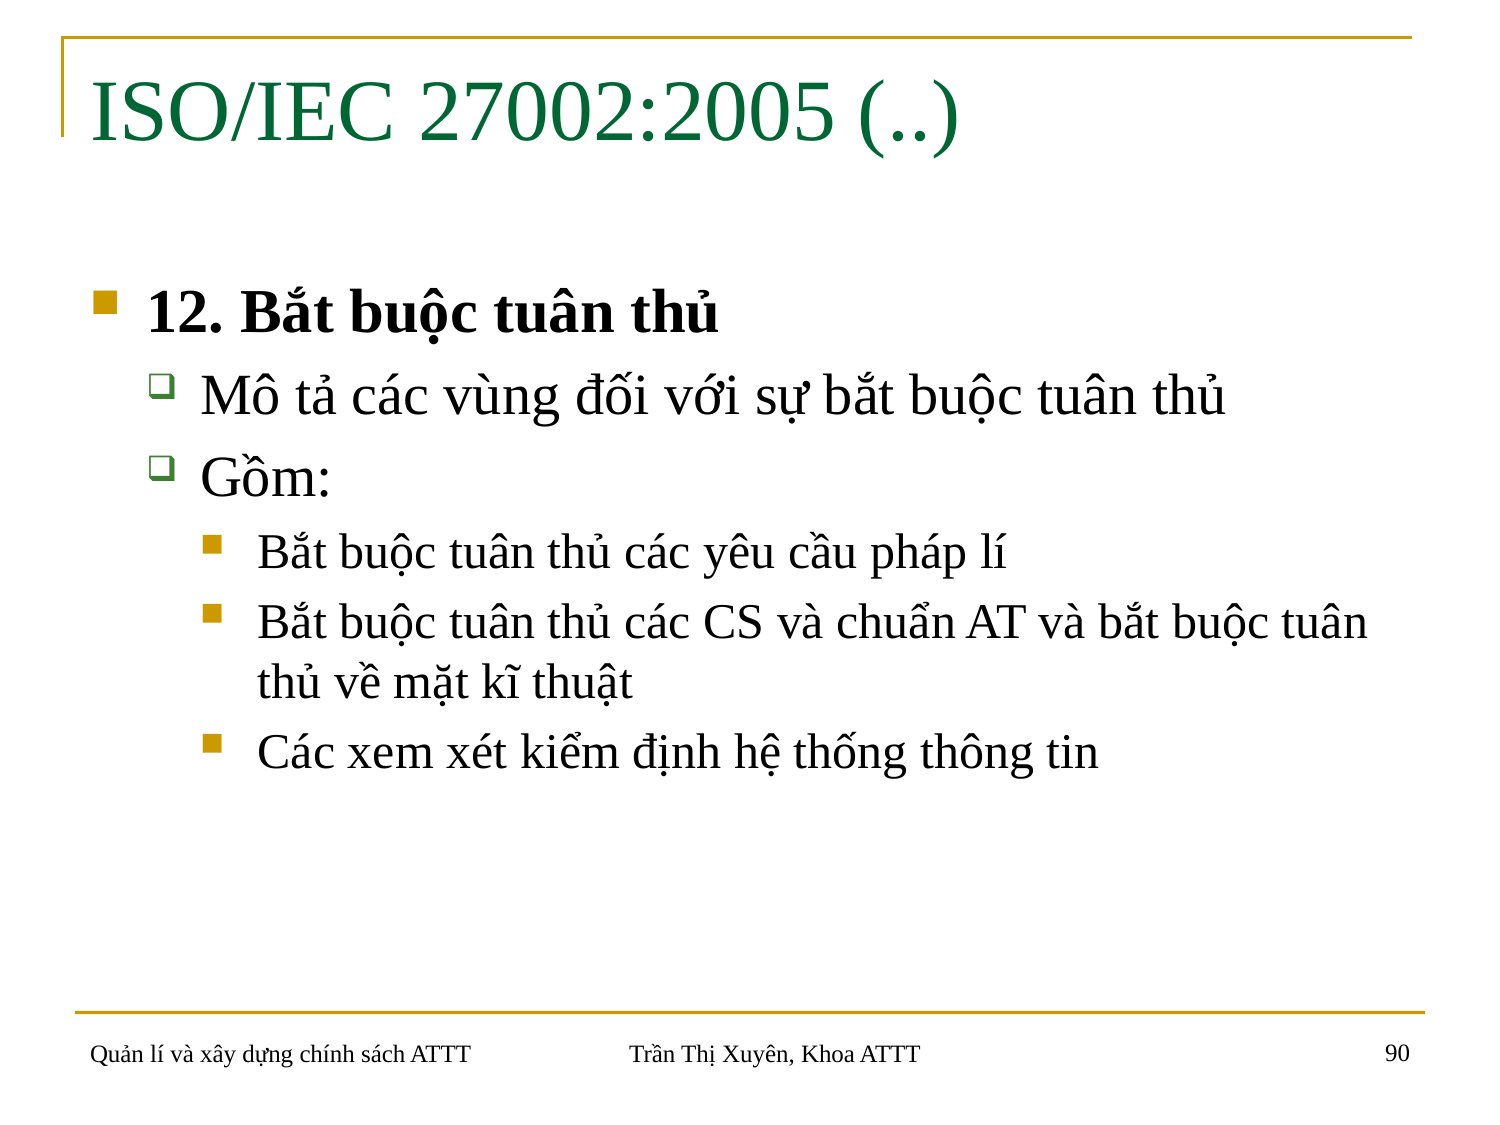

# ISO/IEC 27002:2005 (..)
12. Bắt buộc tuân thủ
Mô tả các vùng đối với sự bắt buộc tuân thủ
Gồm:
Bắt buộc tuân thủ các yêu cầu pháp lí
Bắt buộc tuân thủ các CS và chuẩn AT và bắt buộc tuân thủ về mặt kĩ thuật
Các xem xét kiểm định hệ thống thông tin

90
Quản lí và xây dựng chính sách ATTT
Trần Thị Xuyên, Khoa ATTT